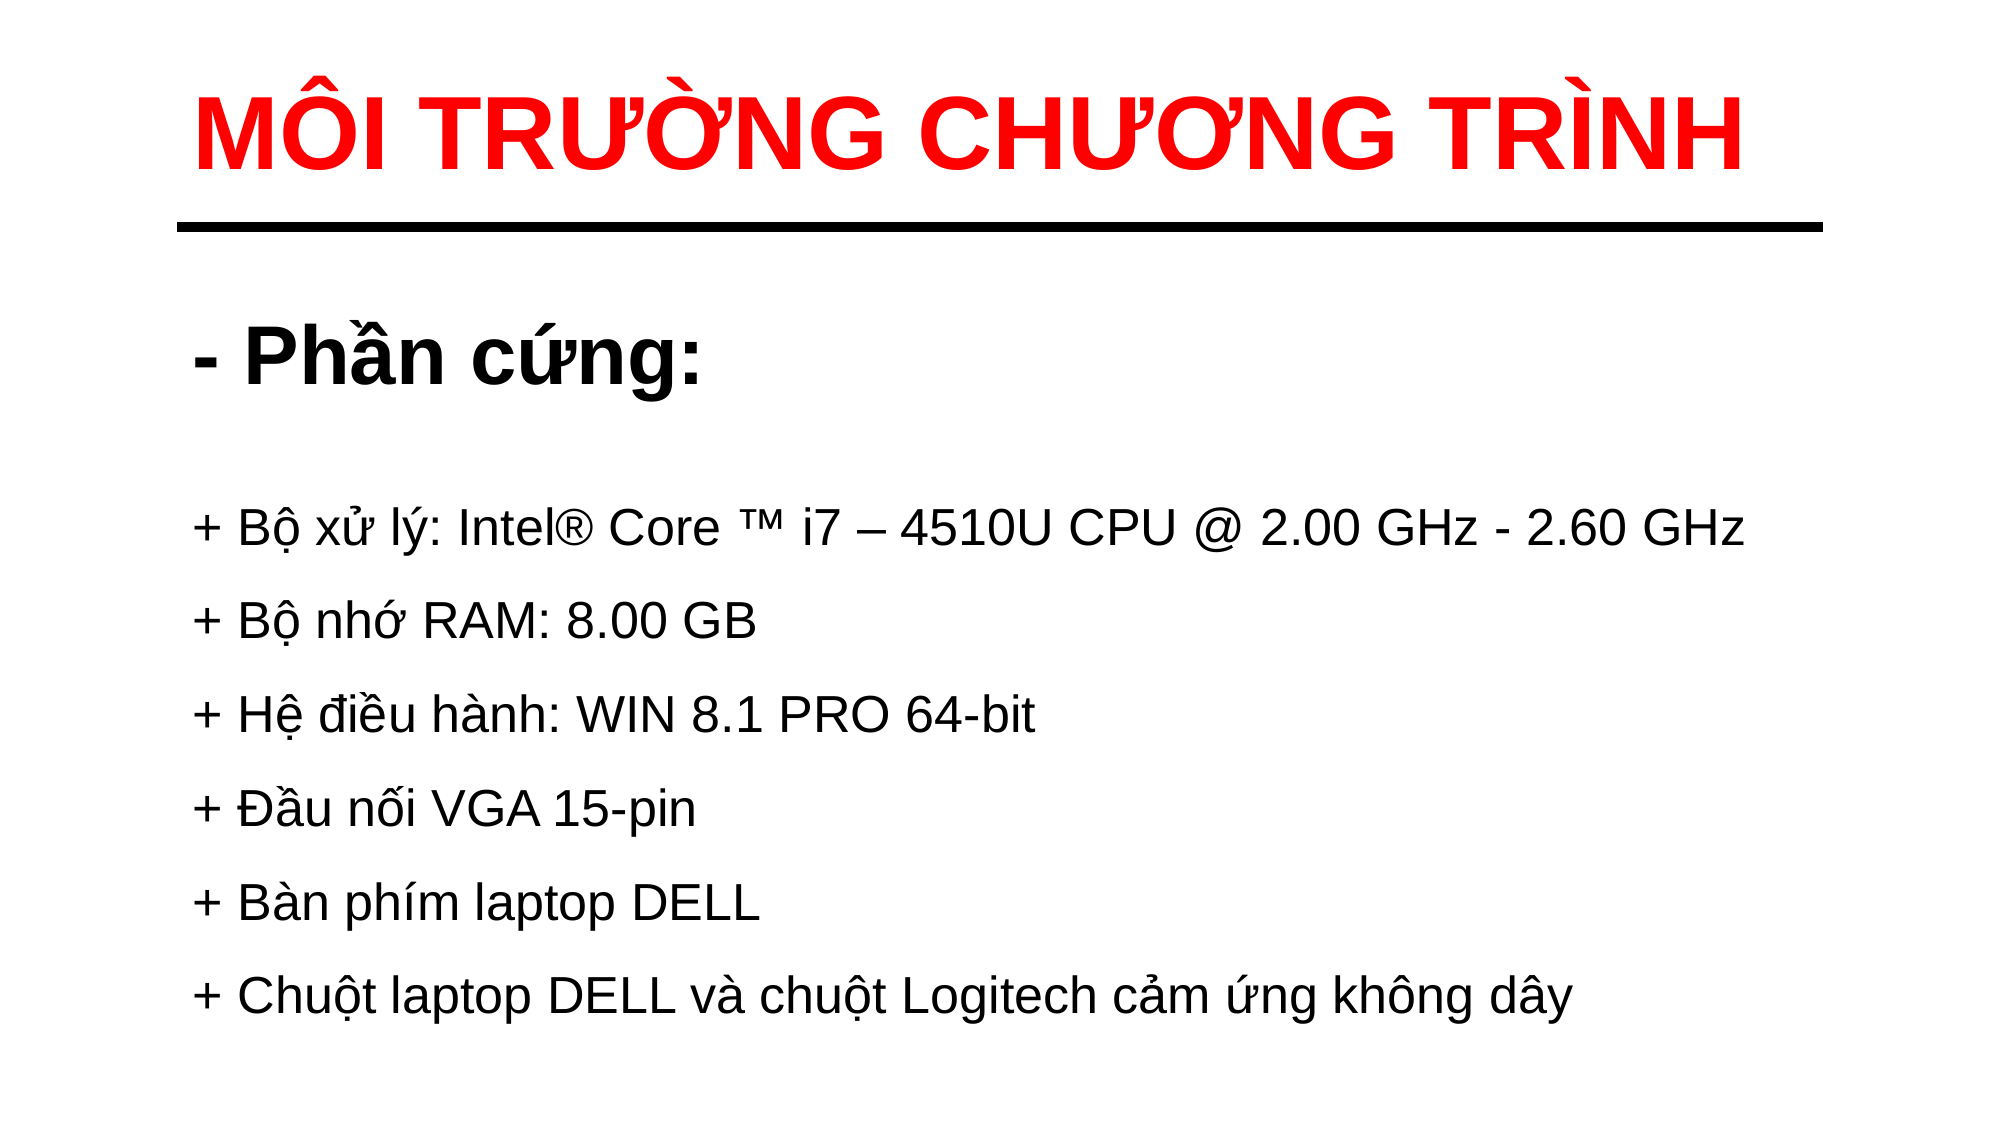

MÔI TRƯỜNG CHƯƠNG TRÌNH

- Phần cứng:
+ Bộ xử lý: Intel® Core ™ i7 – 4510U CPU @ 2.00 GHz - 2.60 GHz
+ Bộ nhớ RAM: 8.00 GB
+ Hệ điều hành: WIN 8.1 PRO 64-bit
+ Đầu nối VGA 15-pin
+ Bàn phím laptop DELL
+ Chuột laptop DELL và chuột Logitech cảm ứng không dây